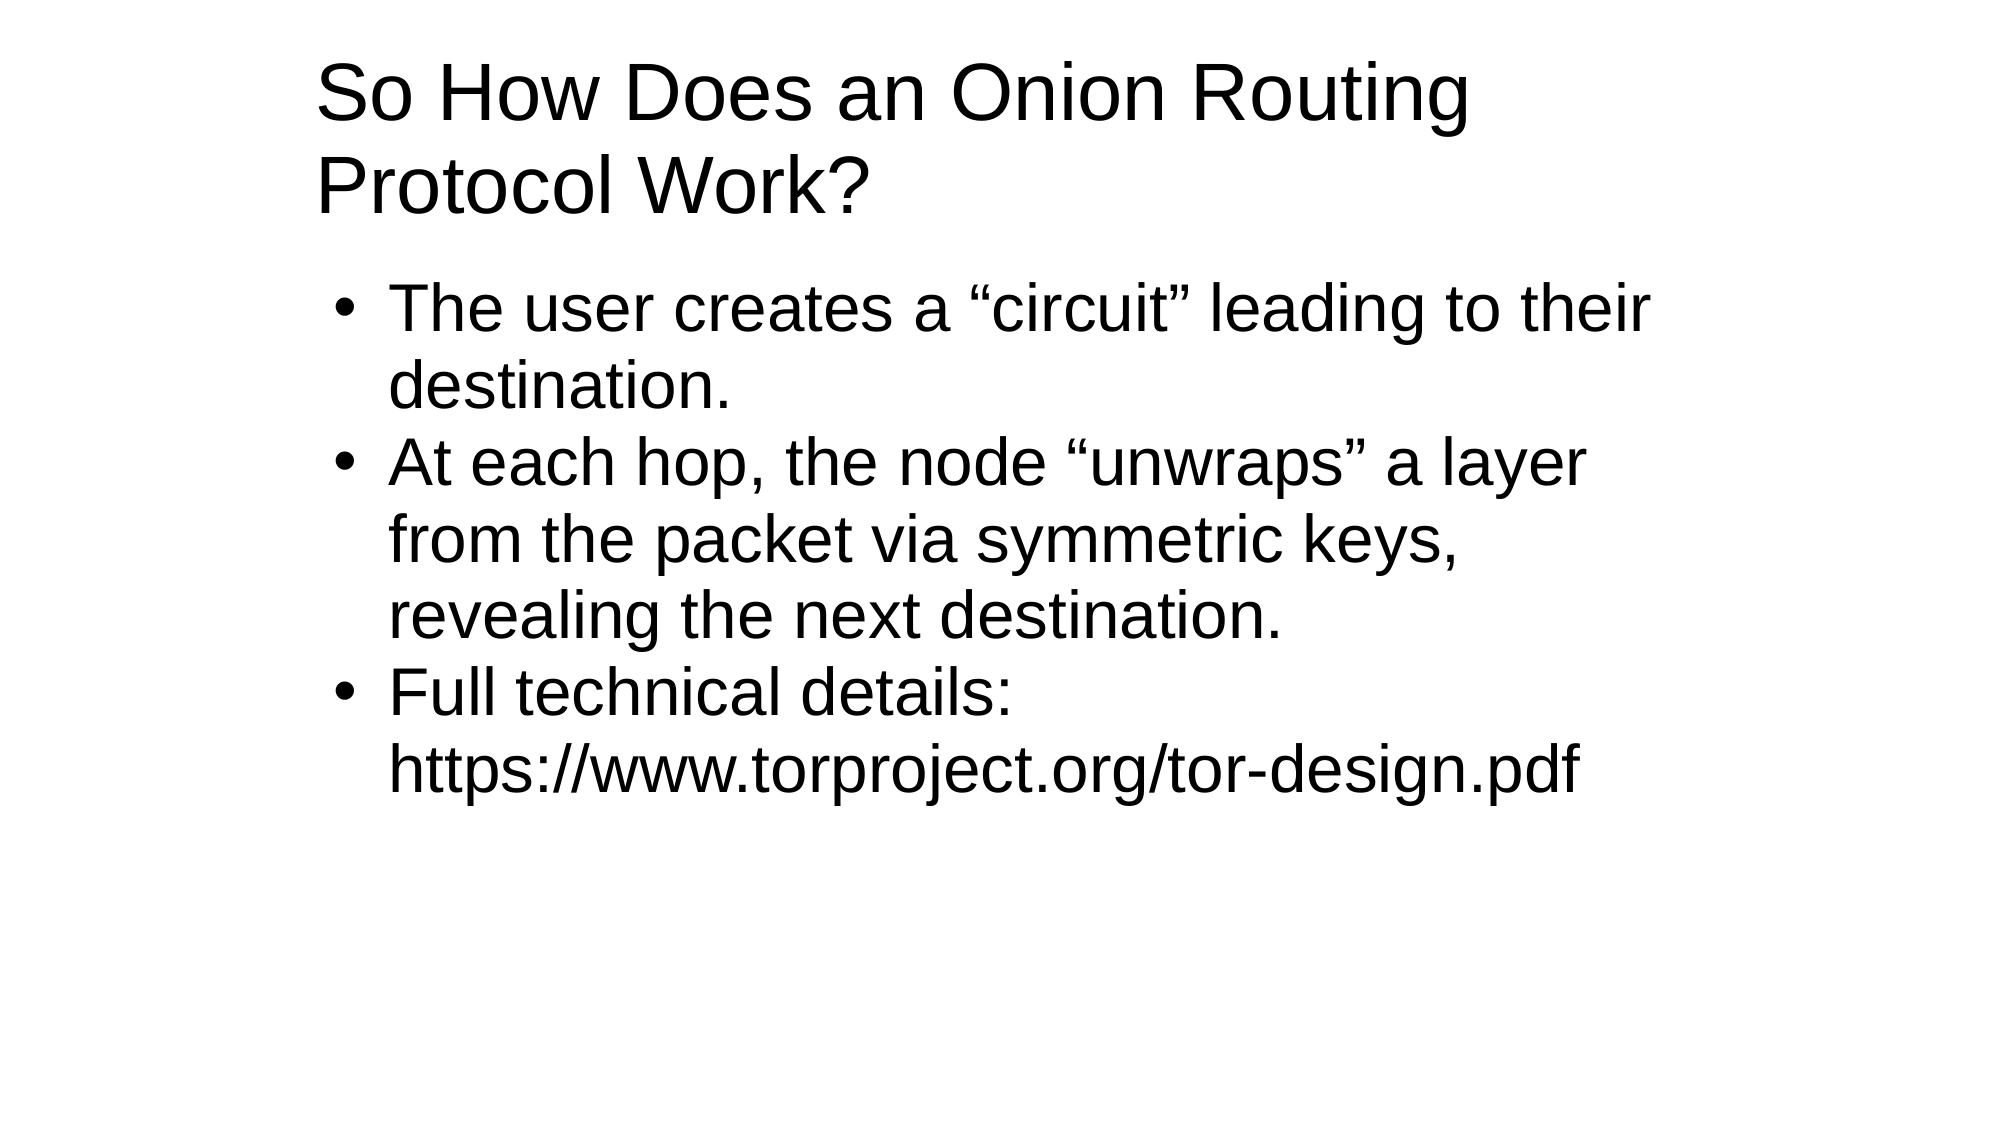

# So How Does an Onion Routing Protocol Work?
The user creates a “circuit” leading to their destination.
At each hop, the node “unwraps” a layer from the packet via symmetric keys, revealing the next destination.
Full technical details: https://www.torproject.org/tor-design.pdf